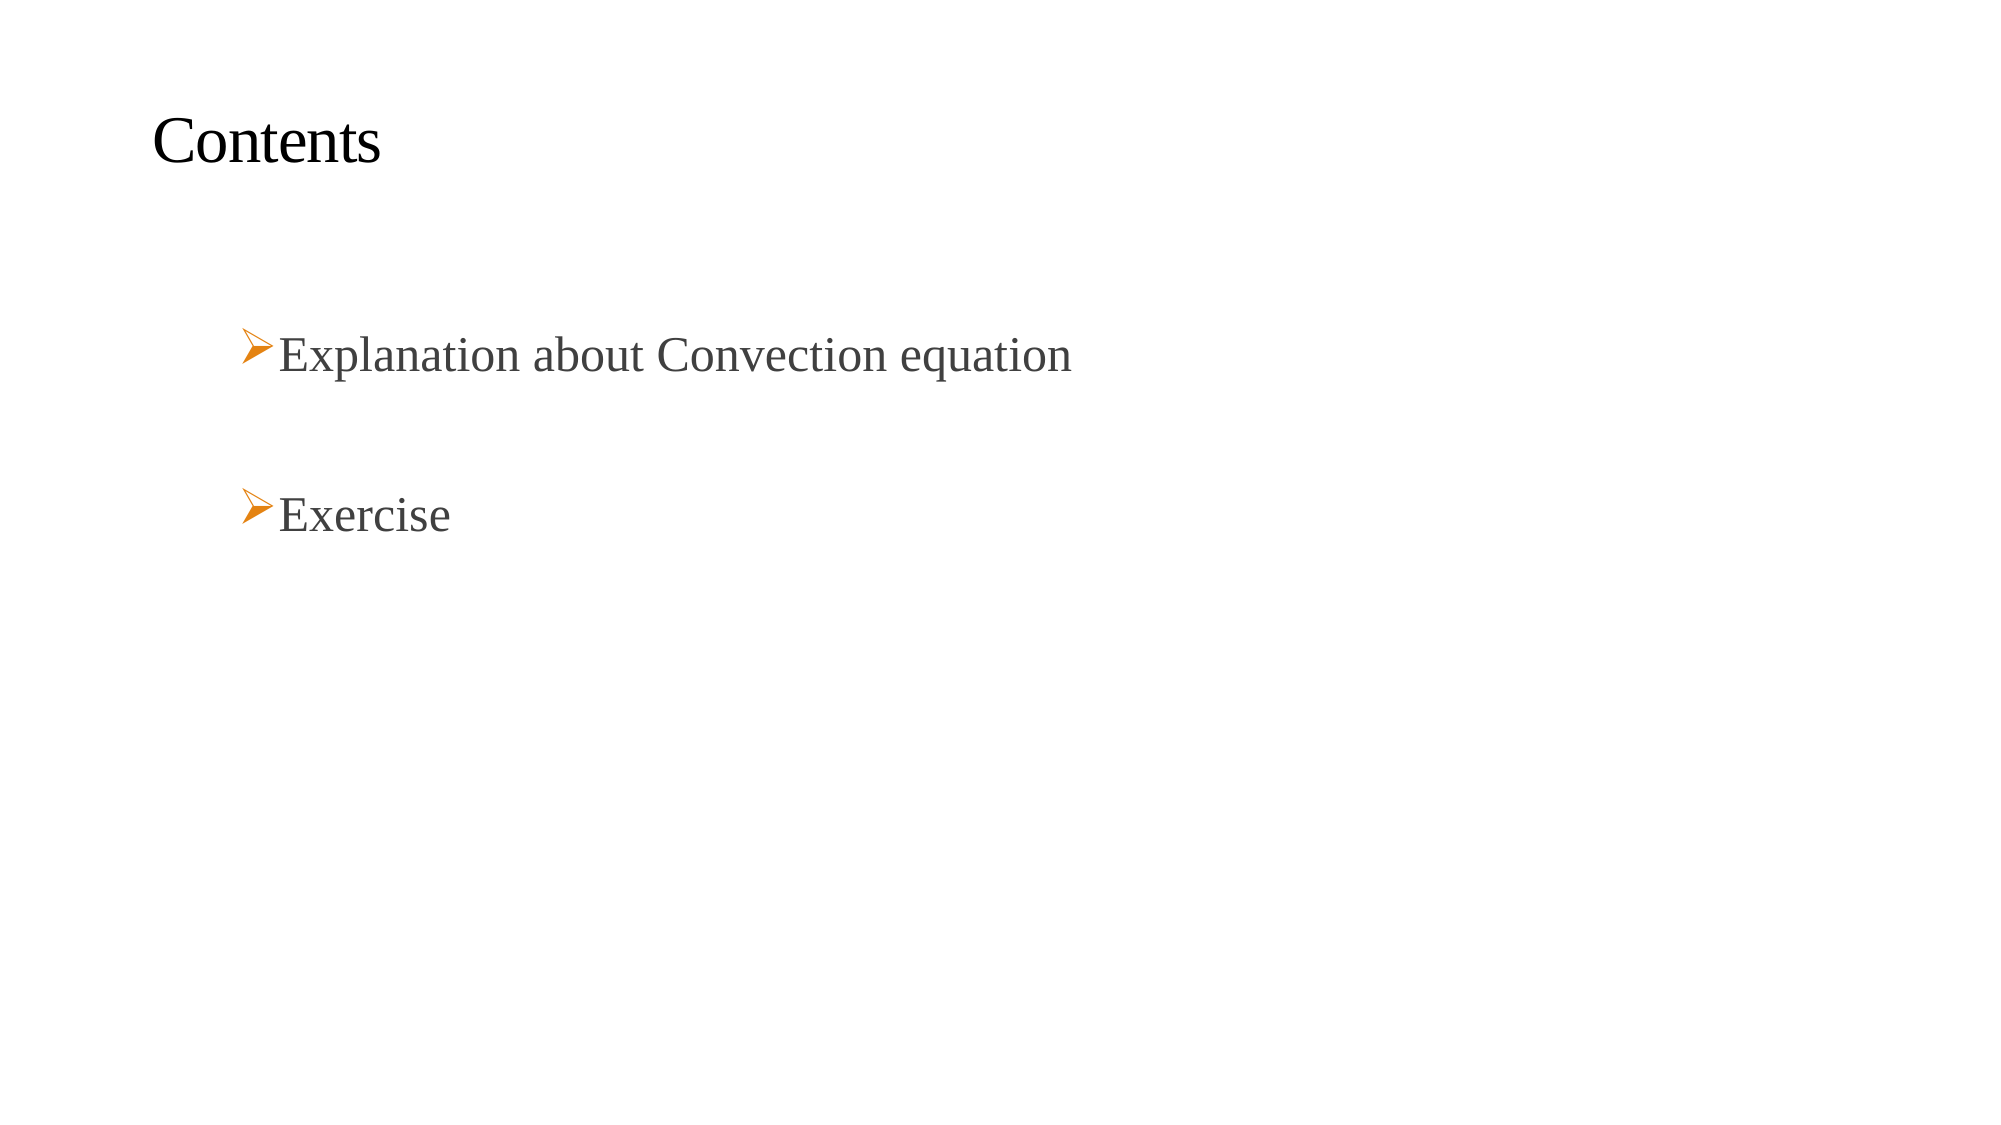

# Contents
Explanation about Convection equation

Exercise